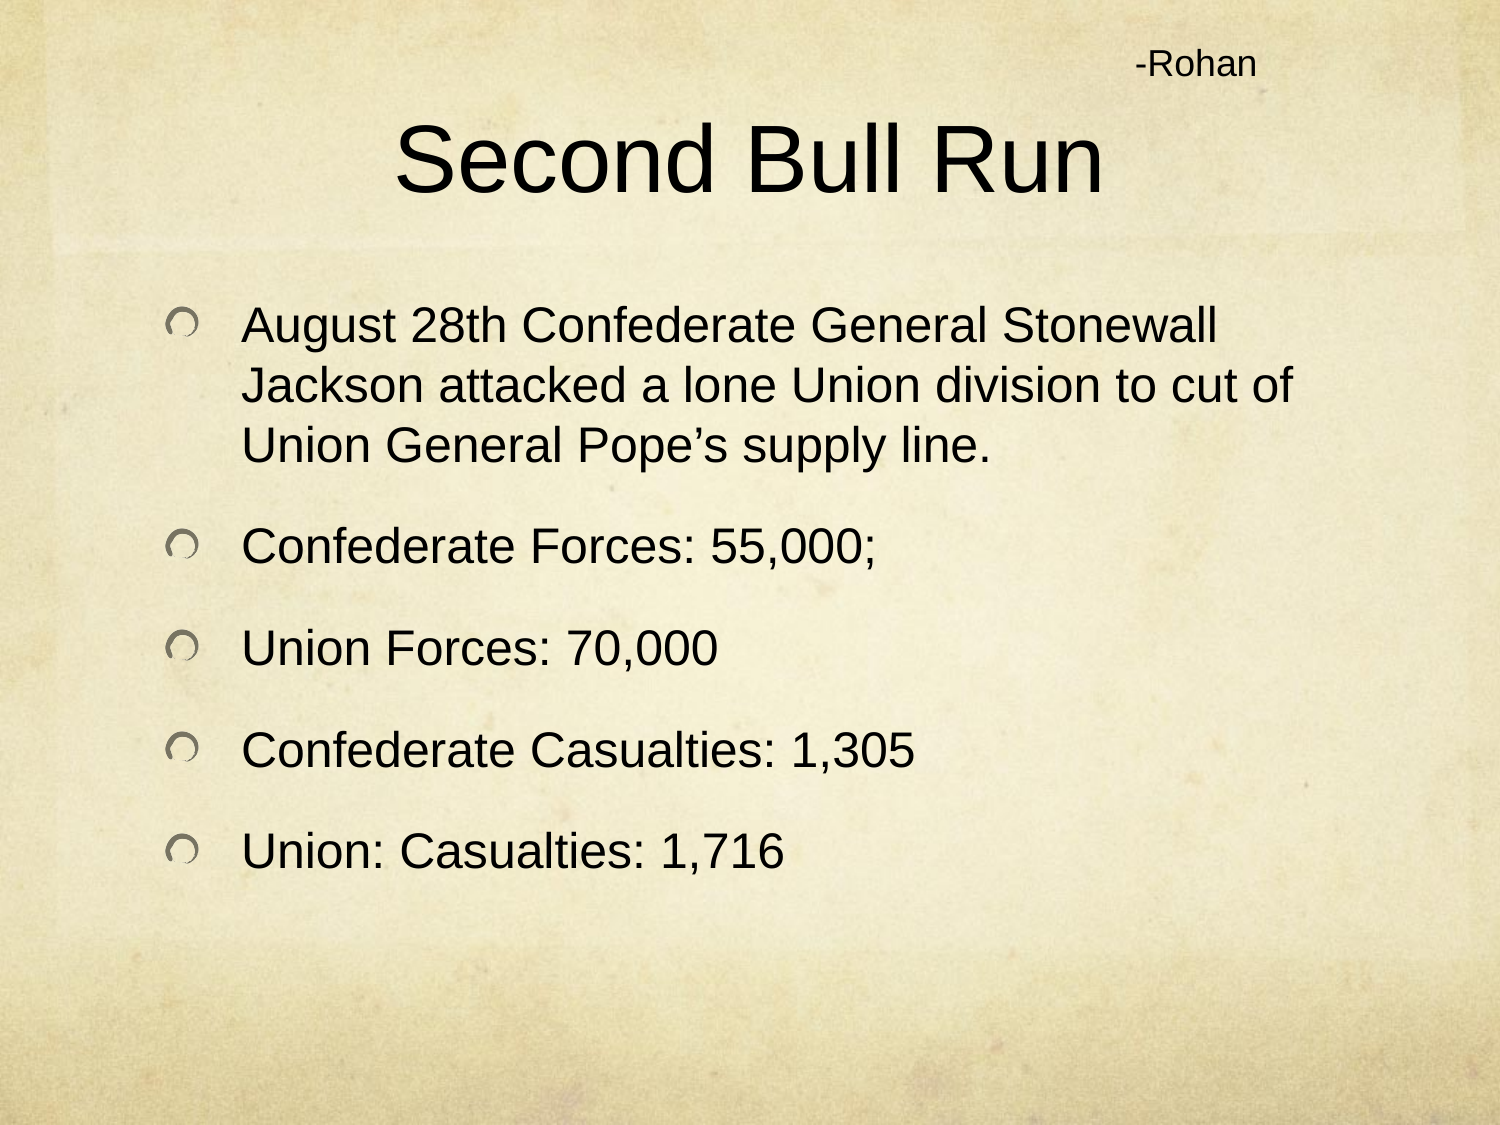

-Rohan
# Second Bull Run
August 28th Confederate General Stonewall Jackson attacked a lone Union division to cut of Union General Pope’s supply line.
Confederate Forces: 55,000;
Union Forces: 70,000
Confederate Casualties: 1,305
Union: Casualties: 1,716